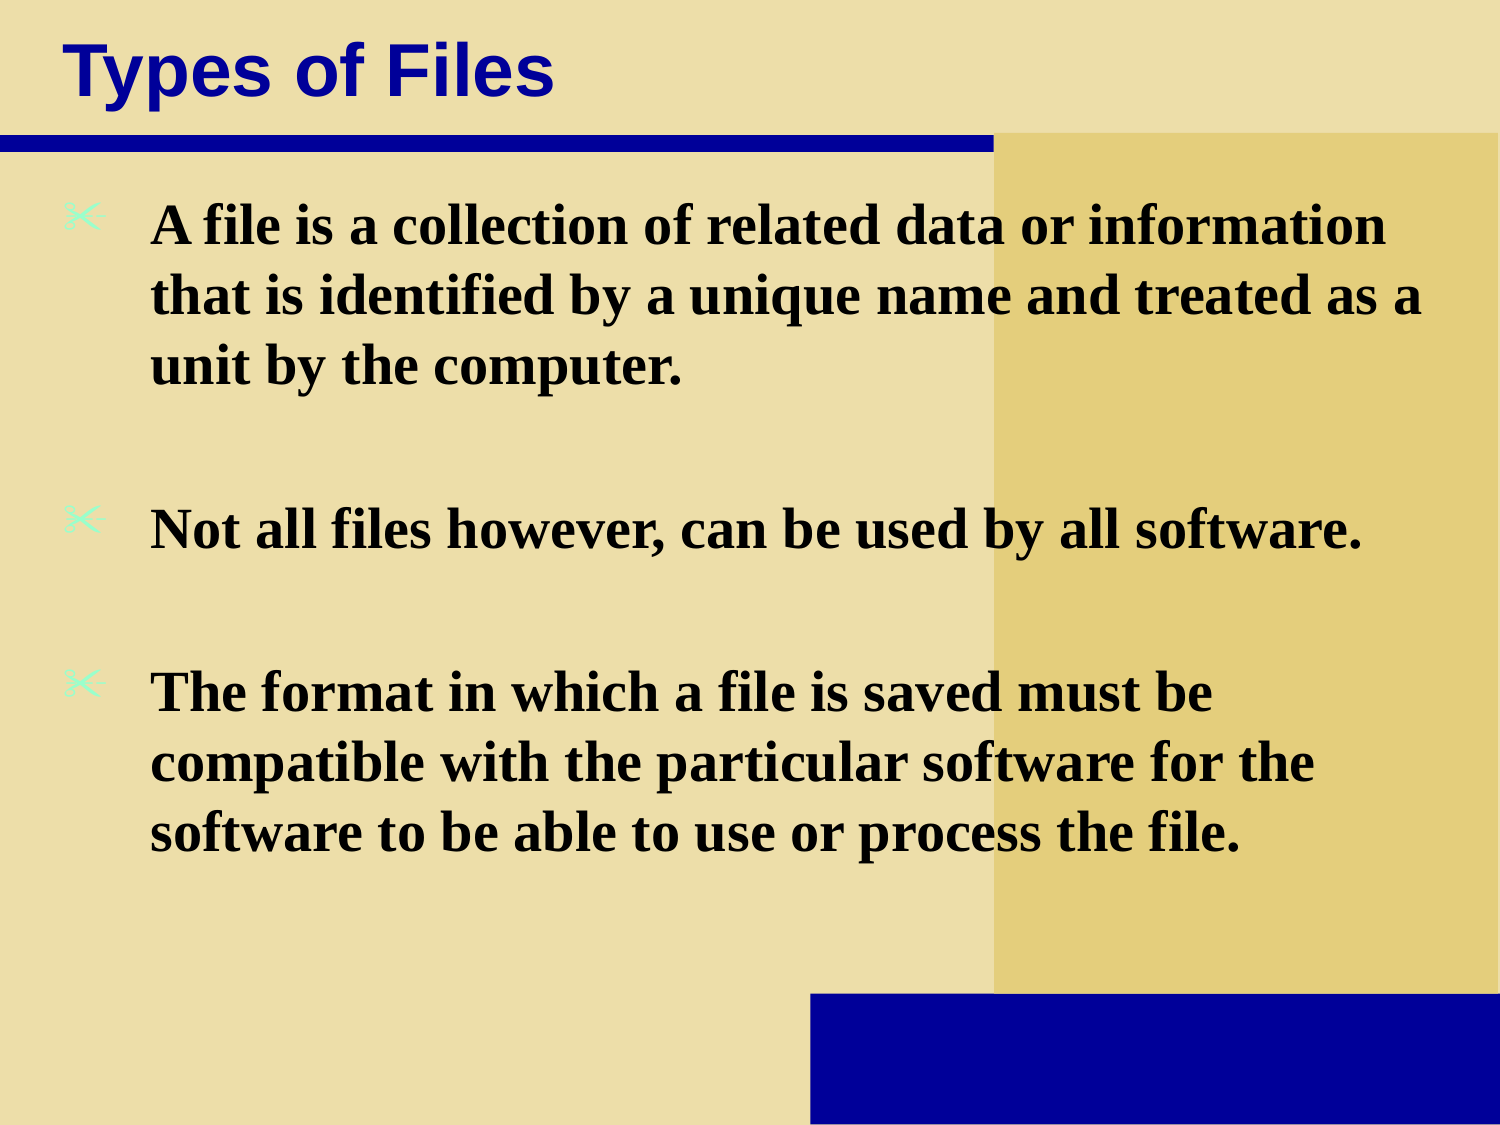

# Types of Files
A file is a collection of related data or information that is identified by a unique name and treated as a unit by the computer.

Not all files however, can be used by all software.

The format in which a file is saved must be compatible with the particular software for the software to be able to use or process the file.